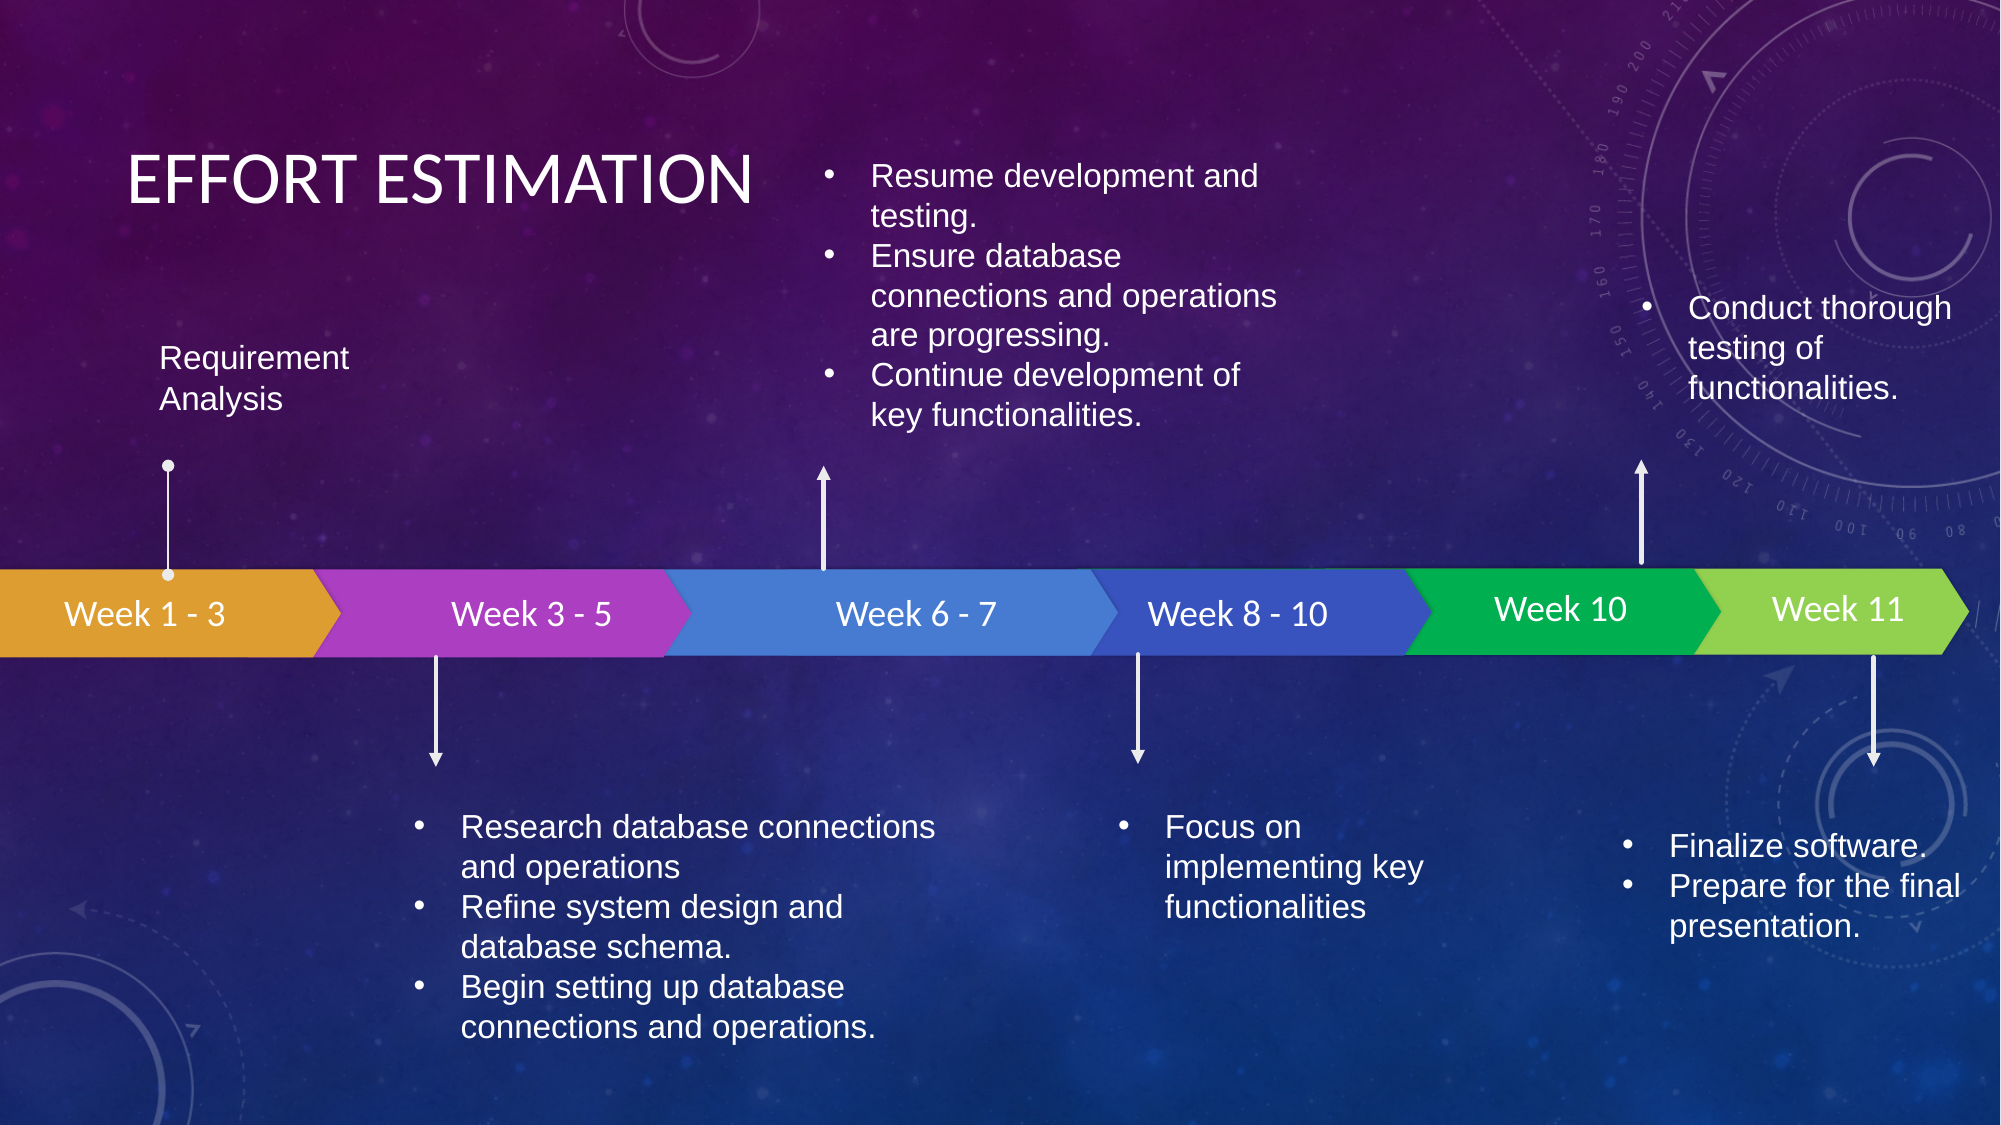

# Effort estimation
Conduct thorough testing of functionalities.
Resume development and testing.
Ensure database connections and operations are progressing.
Continue development of key functionalities.

Requirement Analysis

Week 10
Week 11
Week 8 - 10
Week 1 - 3
Week 3 - 5
Week 6 - 7
Research database connections and operations
Refine system design and database schema.
Begin setting up database connections and operations.
Focus on implementing key functionalities

Finalize software.
Prepare for the final presentation.